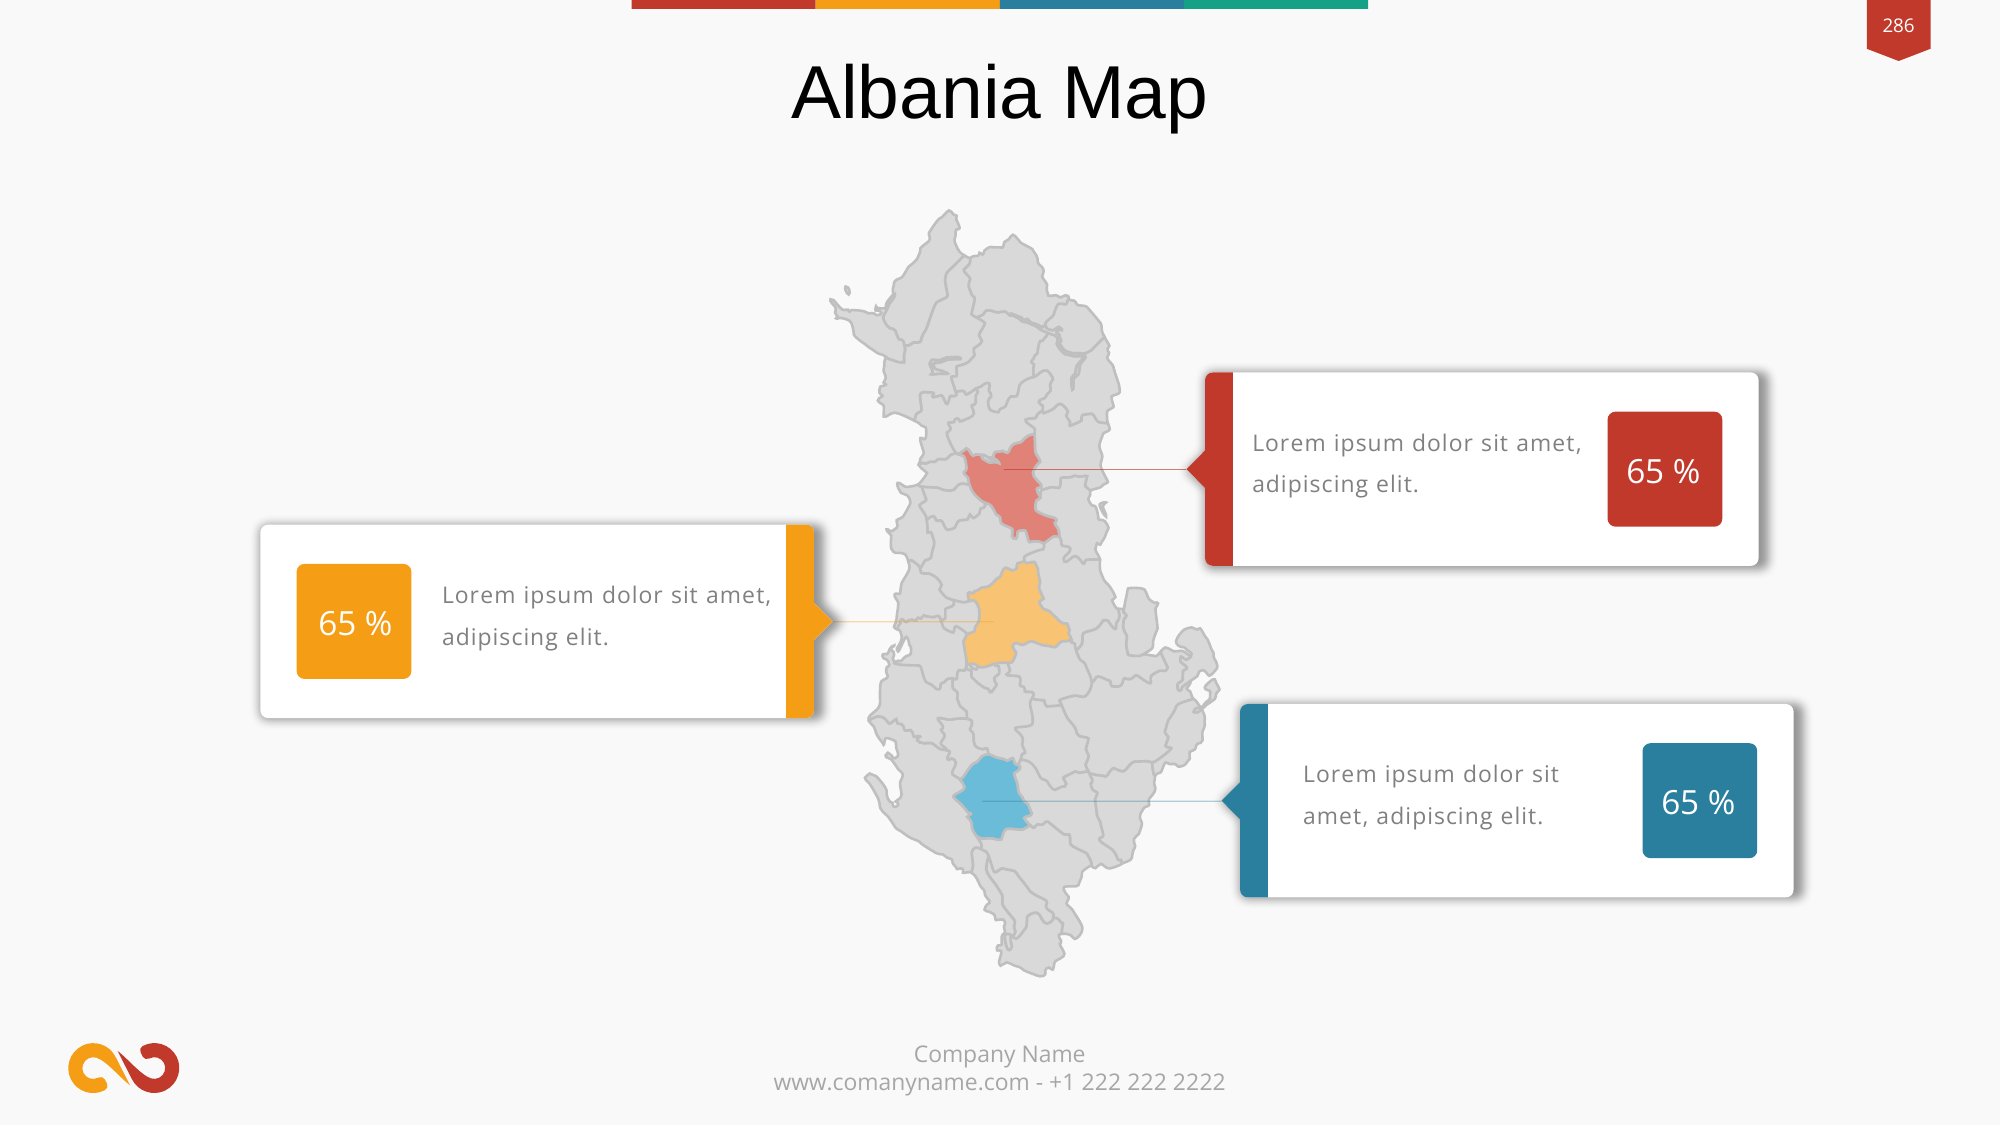

Albania Map

Lorem ipsum dolor sit amet, adipiscing elit.
65 %

Lorem ipsum dolor sit amet, adipiscing elit.
65 %

Lorem ipsum dolor sit amet, adipiscing elit.
65 %